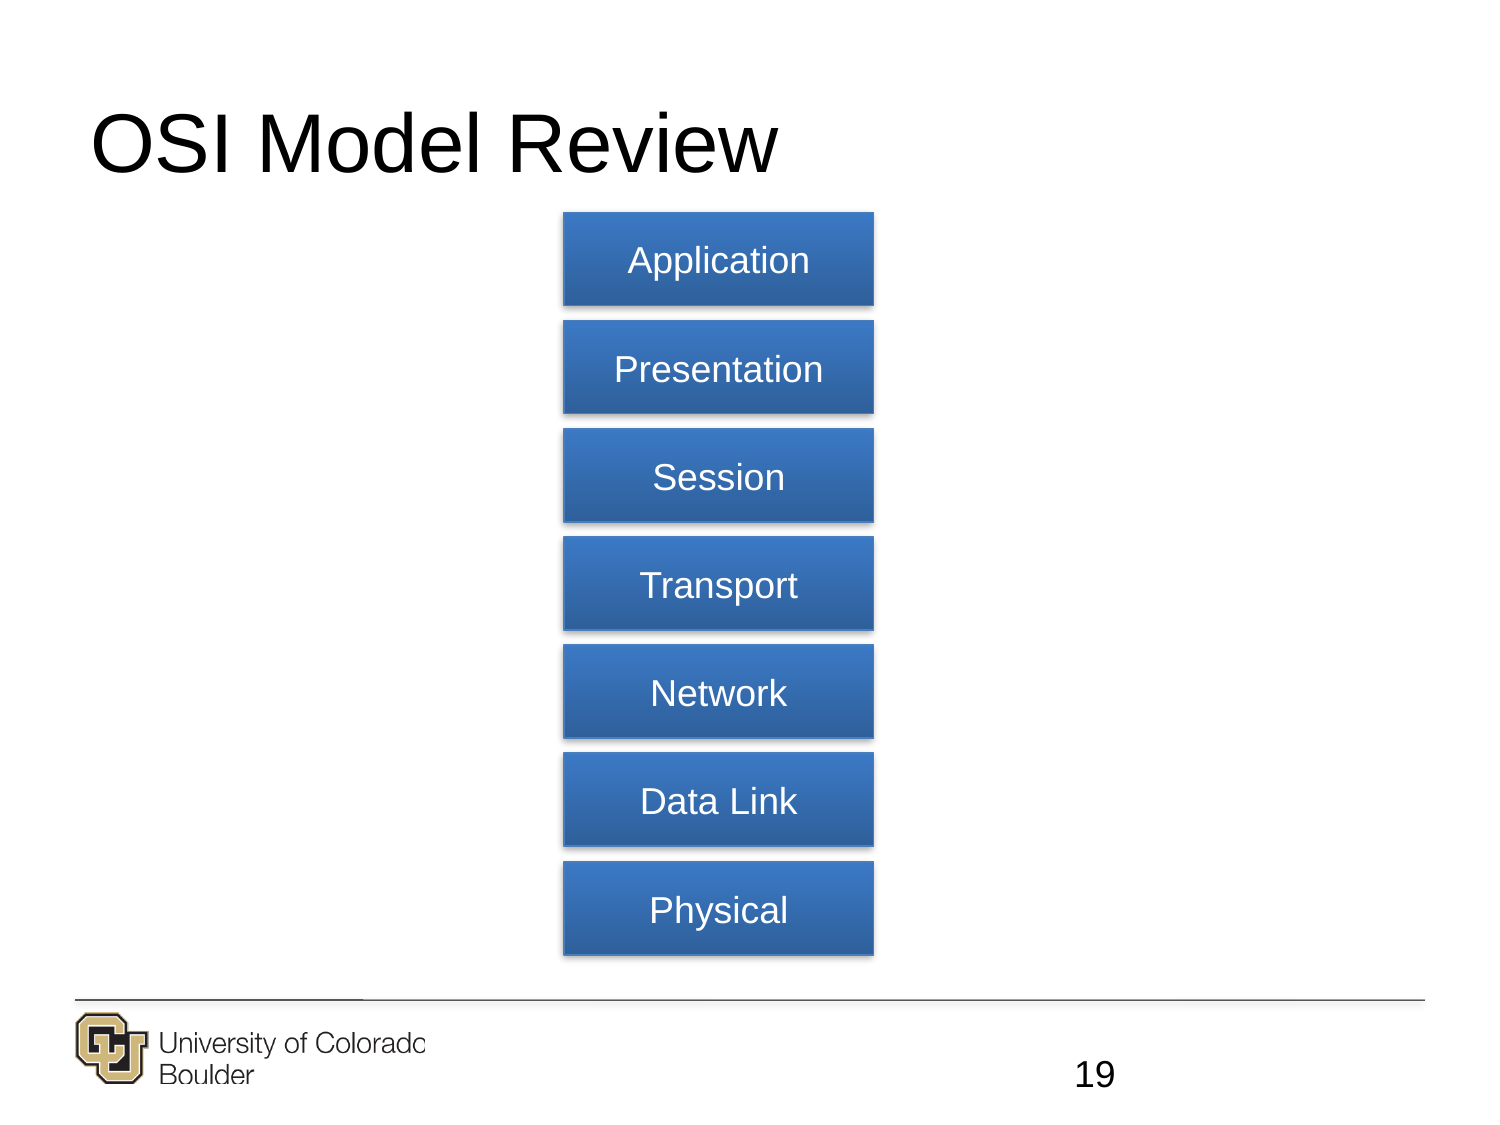

# OSI Model Review
Application
Presentation
Session
Transport
Network
Data Link
Physical
19